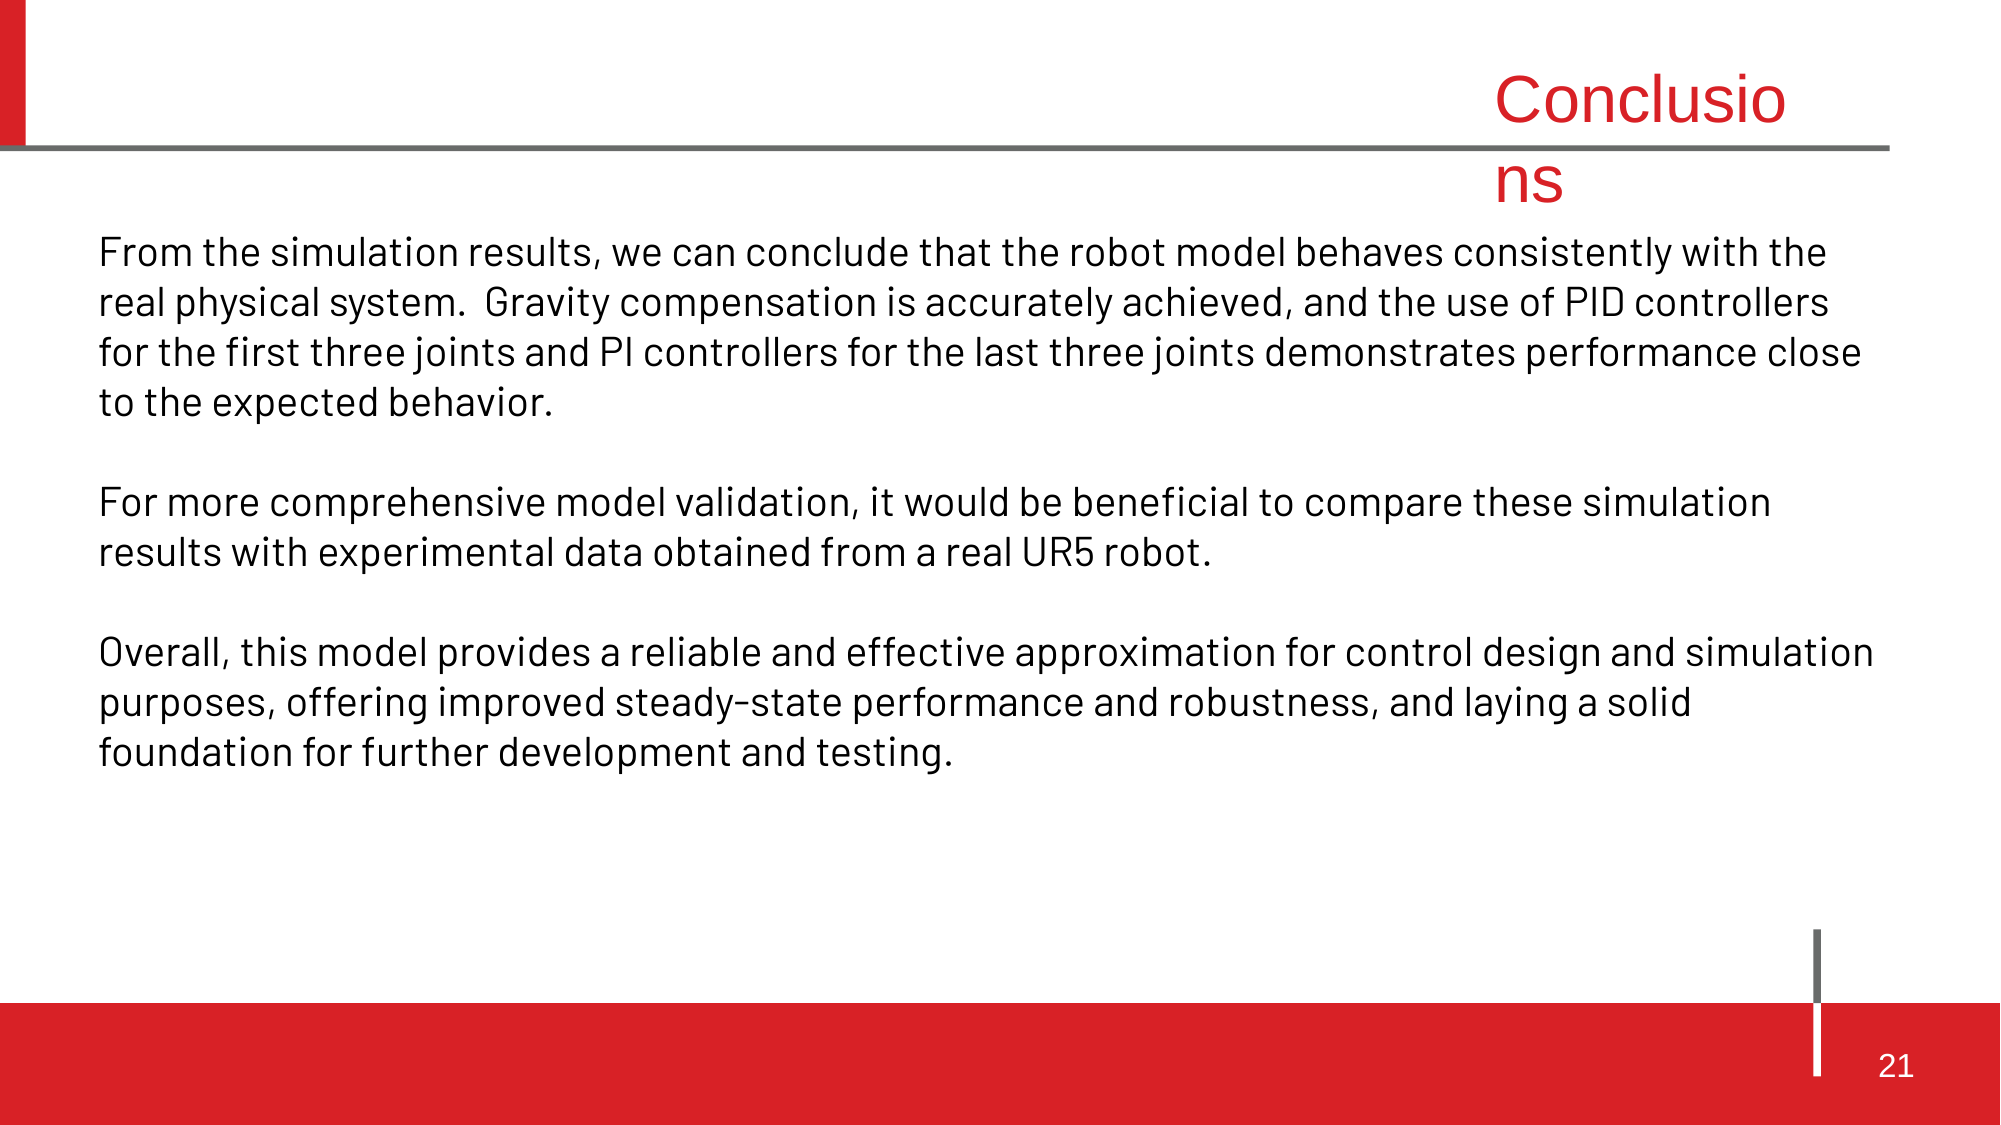

Conclusions

From the simulation results, we can conclude that the robot model behaves consistently with the real physical system.  Gravity compensation is accurately achieved, and the use of PID controllers for the first three joints and PI controllers for the last three joints demonstrates performance close to the expected behavior.

For more comprehensive model validation, it would be beneficial to compare these simulation results with experimental data obtained from a real UR5 robot.

Overall, this model provides a reliable and effective approximation for control design and simulation purposes, offering improved steady-state performance and robustness, and laying a solid foundation for further development and testing.

21